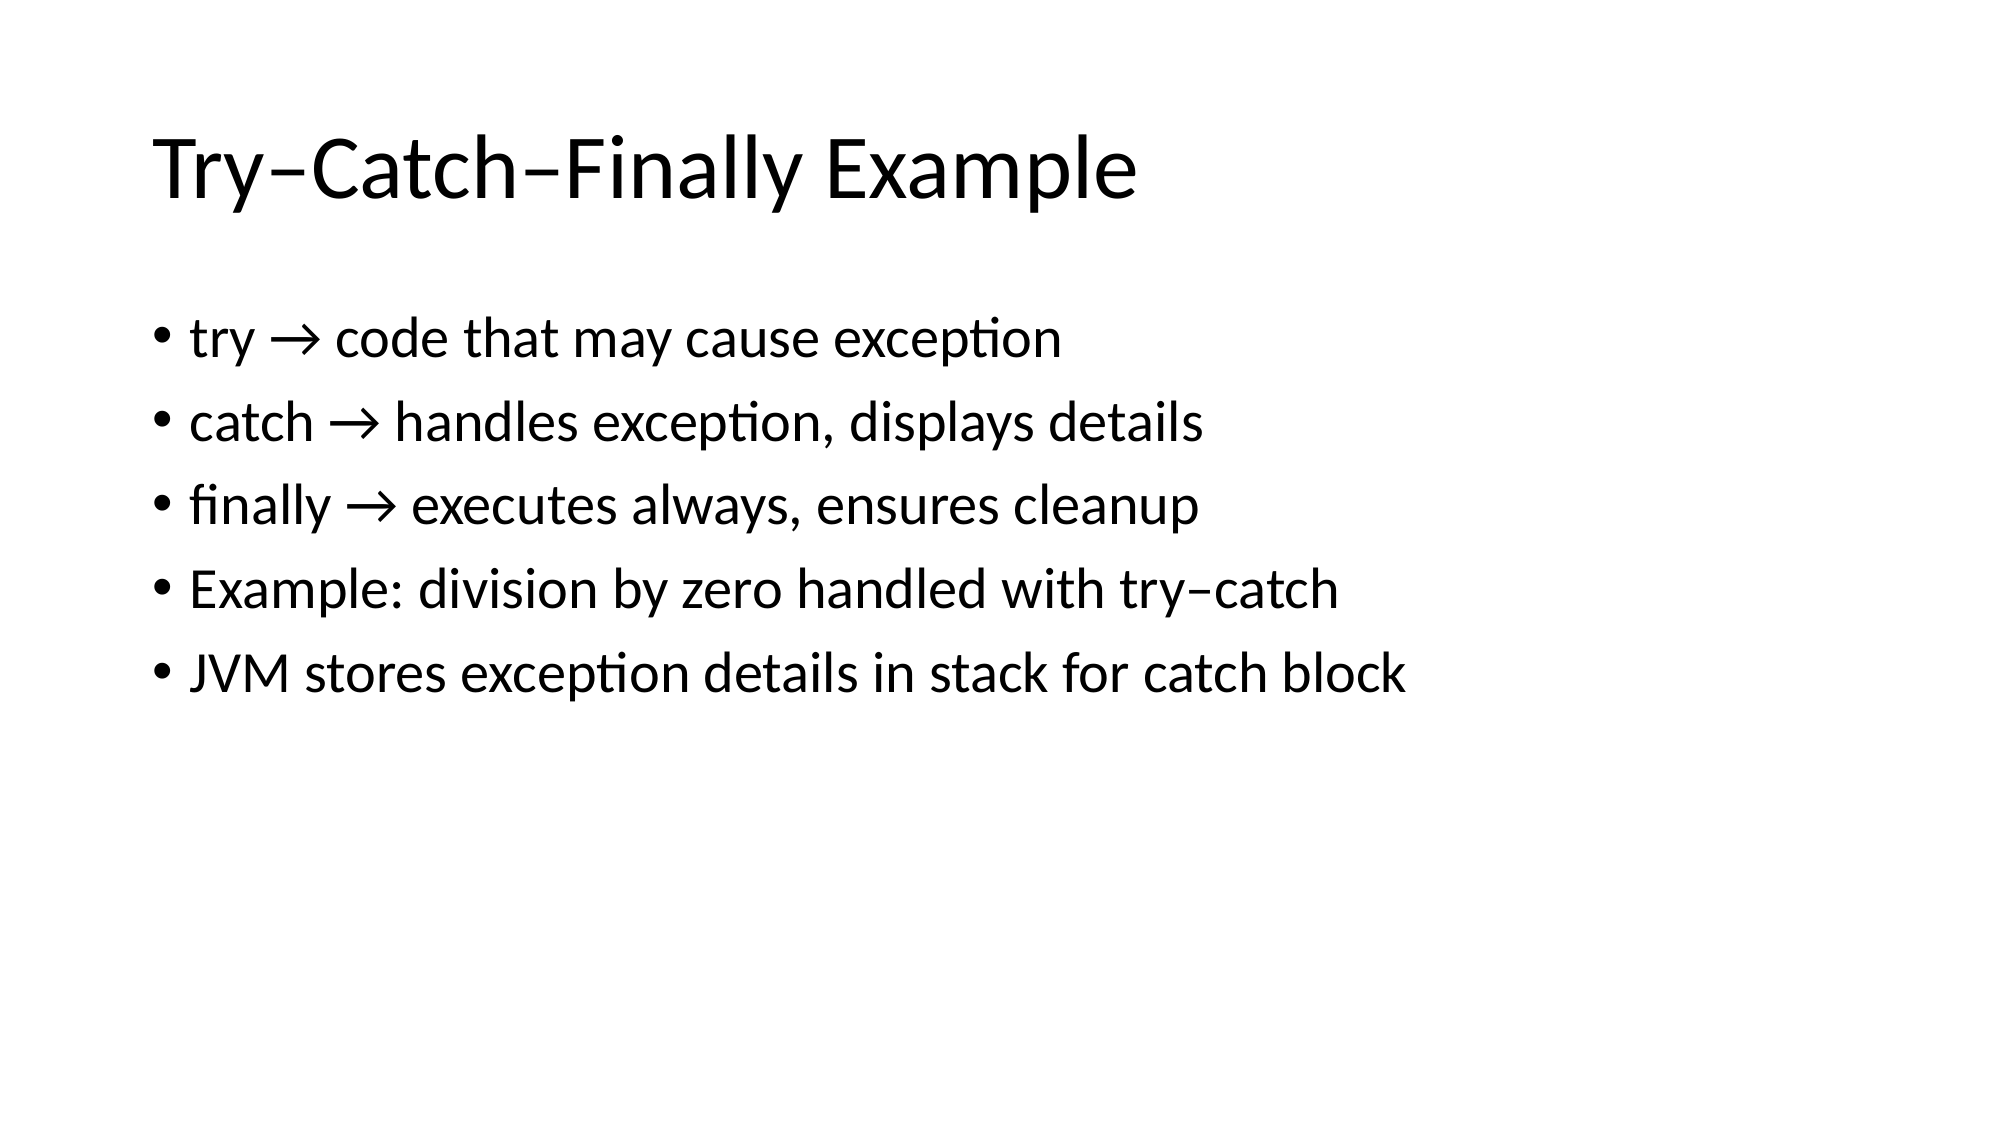

# Try–Catch–Finally Example
try → code that may cause exception
catch → handles exception, displays details
finally → executes always, ensures cleanup
Example: division by zero handled with try–catch
JVM stores exception details in stack for catch block